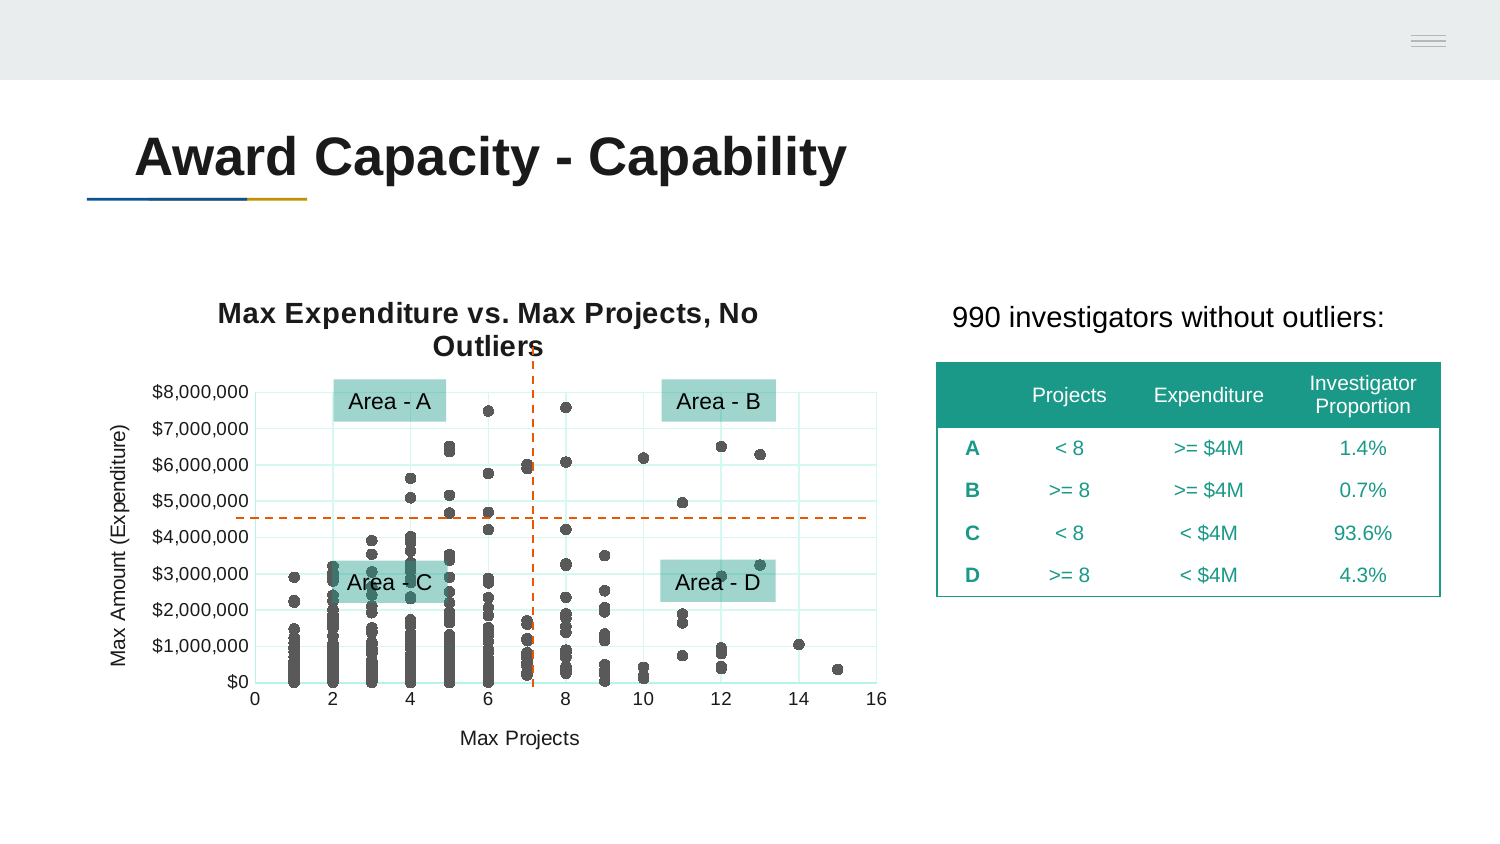

# Award Capacity - Capability

### Chart: Max Expenditure vs. Max Projects, No Outliers

| Category |  |
|---|---|
990 investigators without outliers:
|  | Projects | Expenditure | Investigator Proportion |
| --- | --- | --- | --- |
| A | < 8 | >= $4M | 1.4% |
| B | >= 8 | >= $4M | 0.7% |
| C | < 8 | < $4M | 93.6% |
| D | >= 8 | < $4M | 4.3% |
Area - A
Area - B
Area - D
Area - C